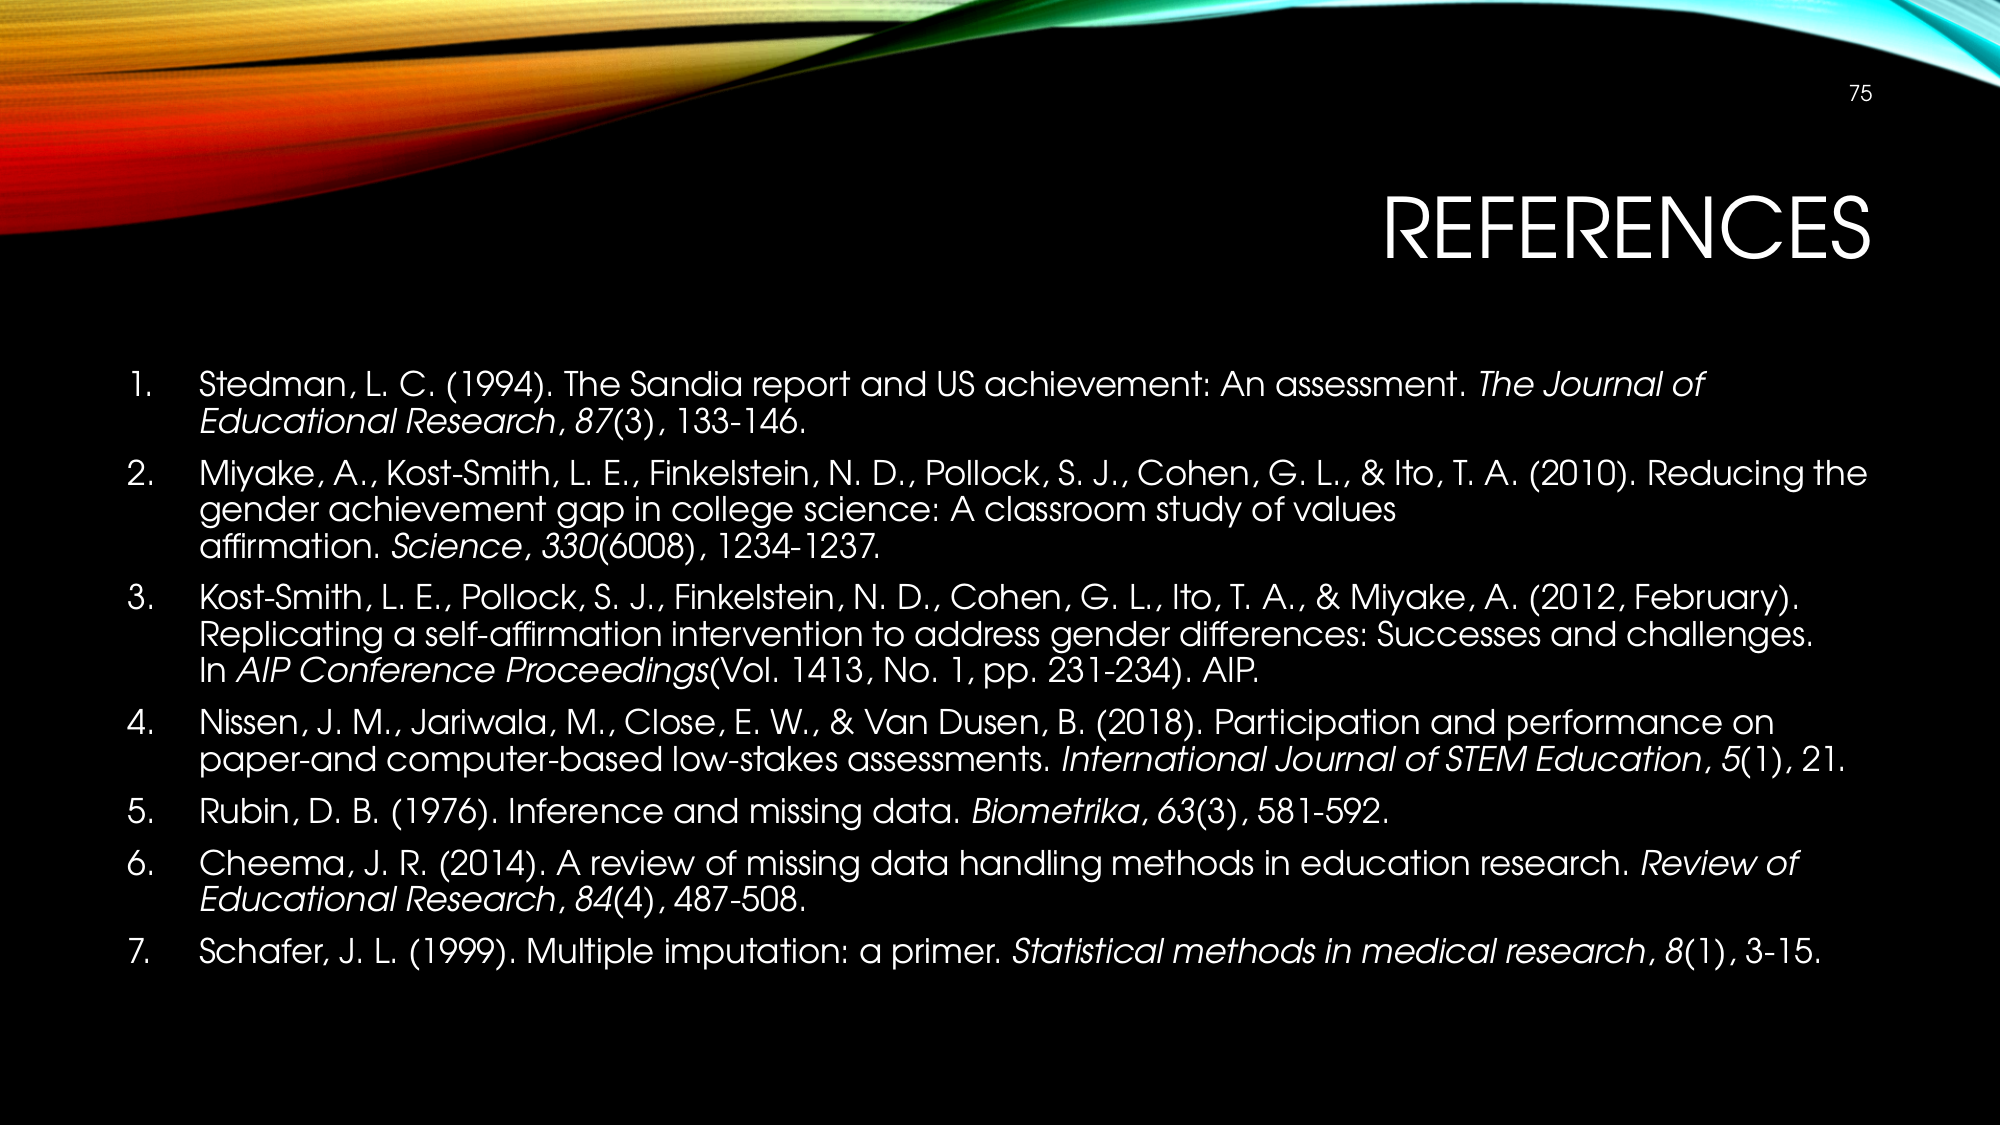

75
# References
Stedman, L. C. (1994). The Sandia report and US achievement: An assessment. The Journal of Educational Research, 87(3), 133-146.
Miyake, A., Kost-Smith, L. E., Finkelstein, N. D., Pollock, S. J., Cohen, G. L., & Ito, T. A. (2010). Reducing the gender achievement gap in college science: A classroom study of values affirmation. Science, 330(6008), 1234-1237.
Kost-Smith, L. E., Pollock, S. J., Finkelstein, N. D., Cohen, G. L., Ito, T. A., & Miyake, A. (2012, February). Replicating a self-affirmation intervention to address gender differences: Successes and challenges. In AIP Conference Proceedings(Vol. 1413, No. 1, pp. 231-234). AIP.
Nissen, J. M., Jariwala, M., Close, E. W., & Van Dusen, B. (2018). Participation and performance on paper-and computer-based low-stakes assessments. International Journal of STEM Education, 5(1), 21.
Rubin, D. B. (1976). Inference and missing data. Biometrika, 63(3), 581-592.
Cheema, J. R. (2014). A review of missing data handling methods in education research. Review of Educational Research, 84(4), 487-508.
Schafer, J. L. (1999). Multiple imputation: a primer. Statistical methods in medical research, 8(1), 3-15.